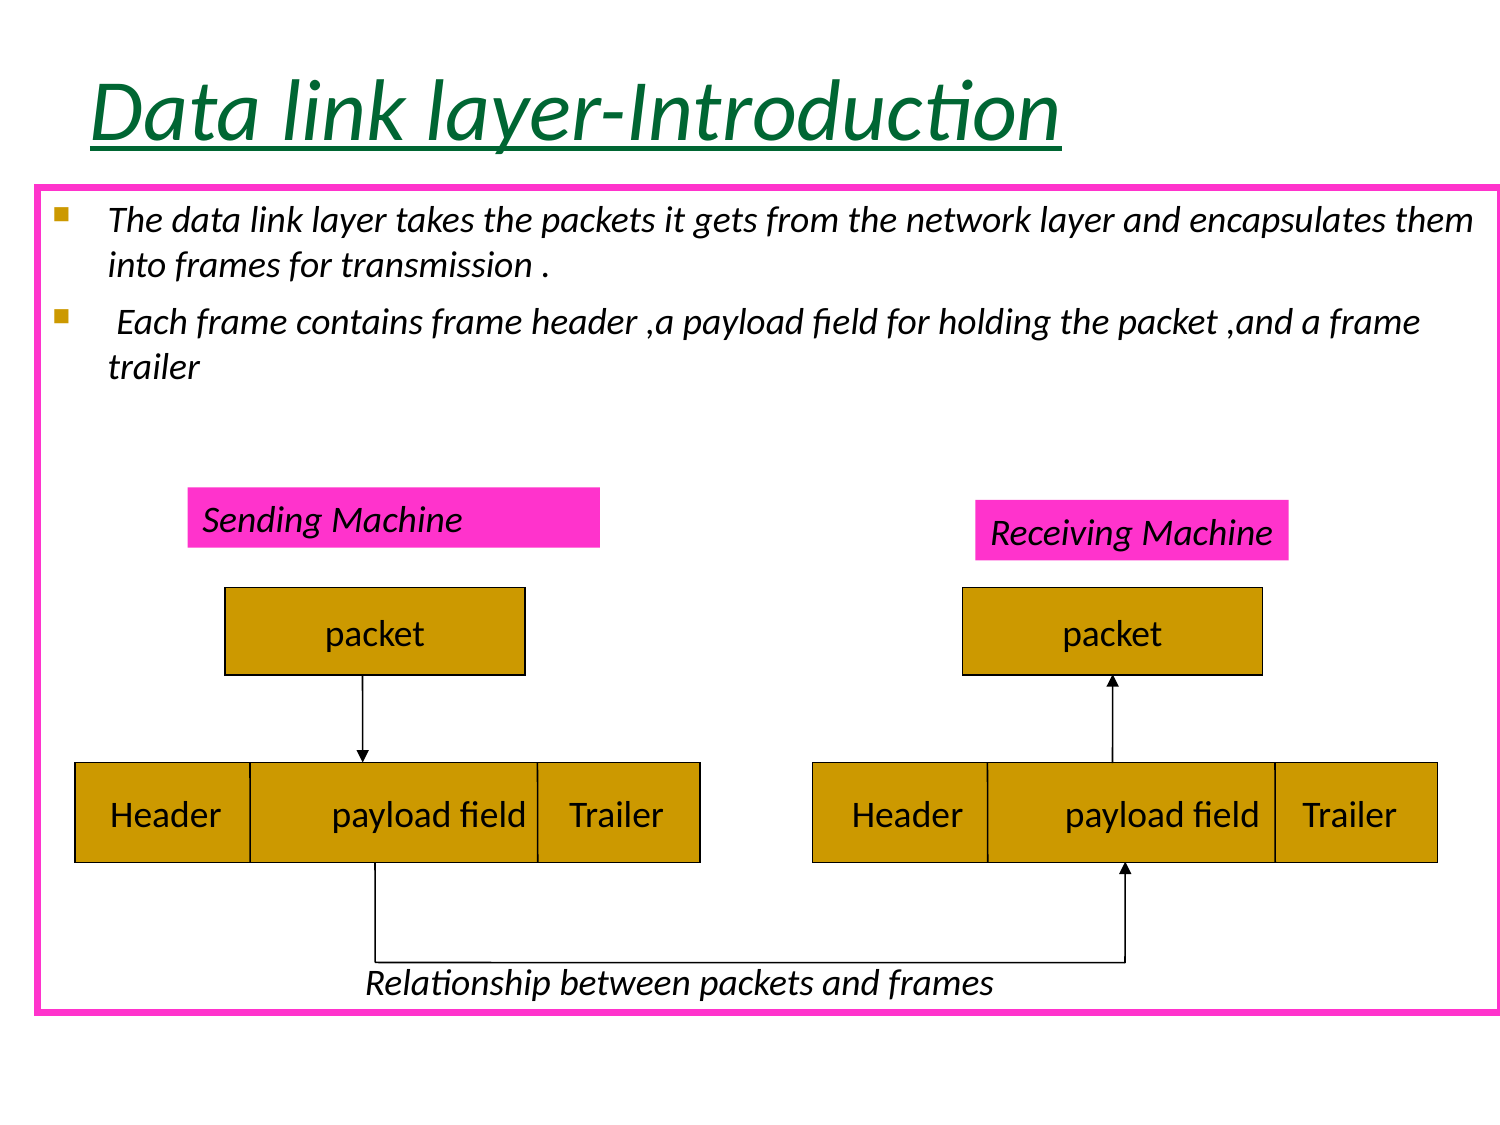

Data link layer-Introduction
The data link layer takes the packets it gets from the network layer and encapsulates them into frames for transmission .
 Each frame contains frame header ,a payload field for holding the packet ,and a frame trailer
Sending Machine
Receiving Machine
packet
packet

Header             payload field     Trailer

Header            payload field     Trailer

Relationship between packets and frames